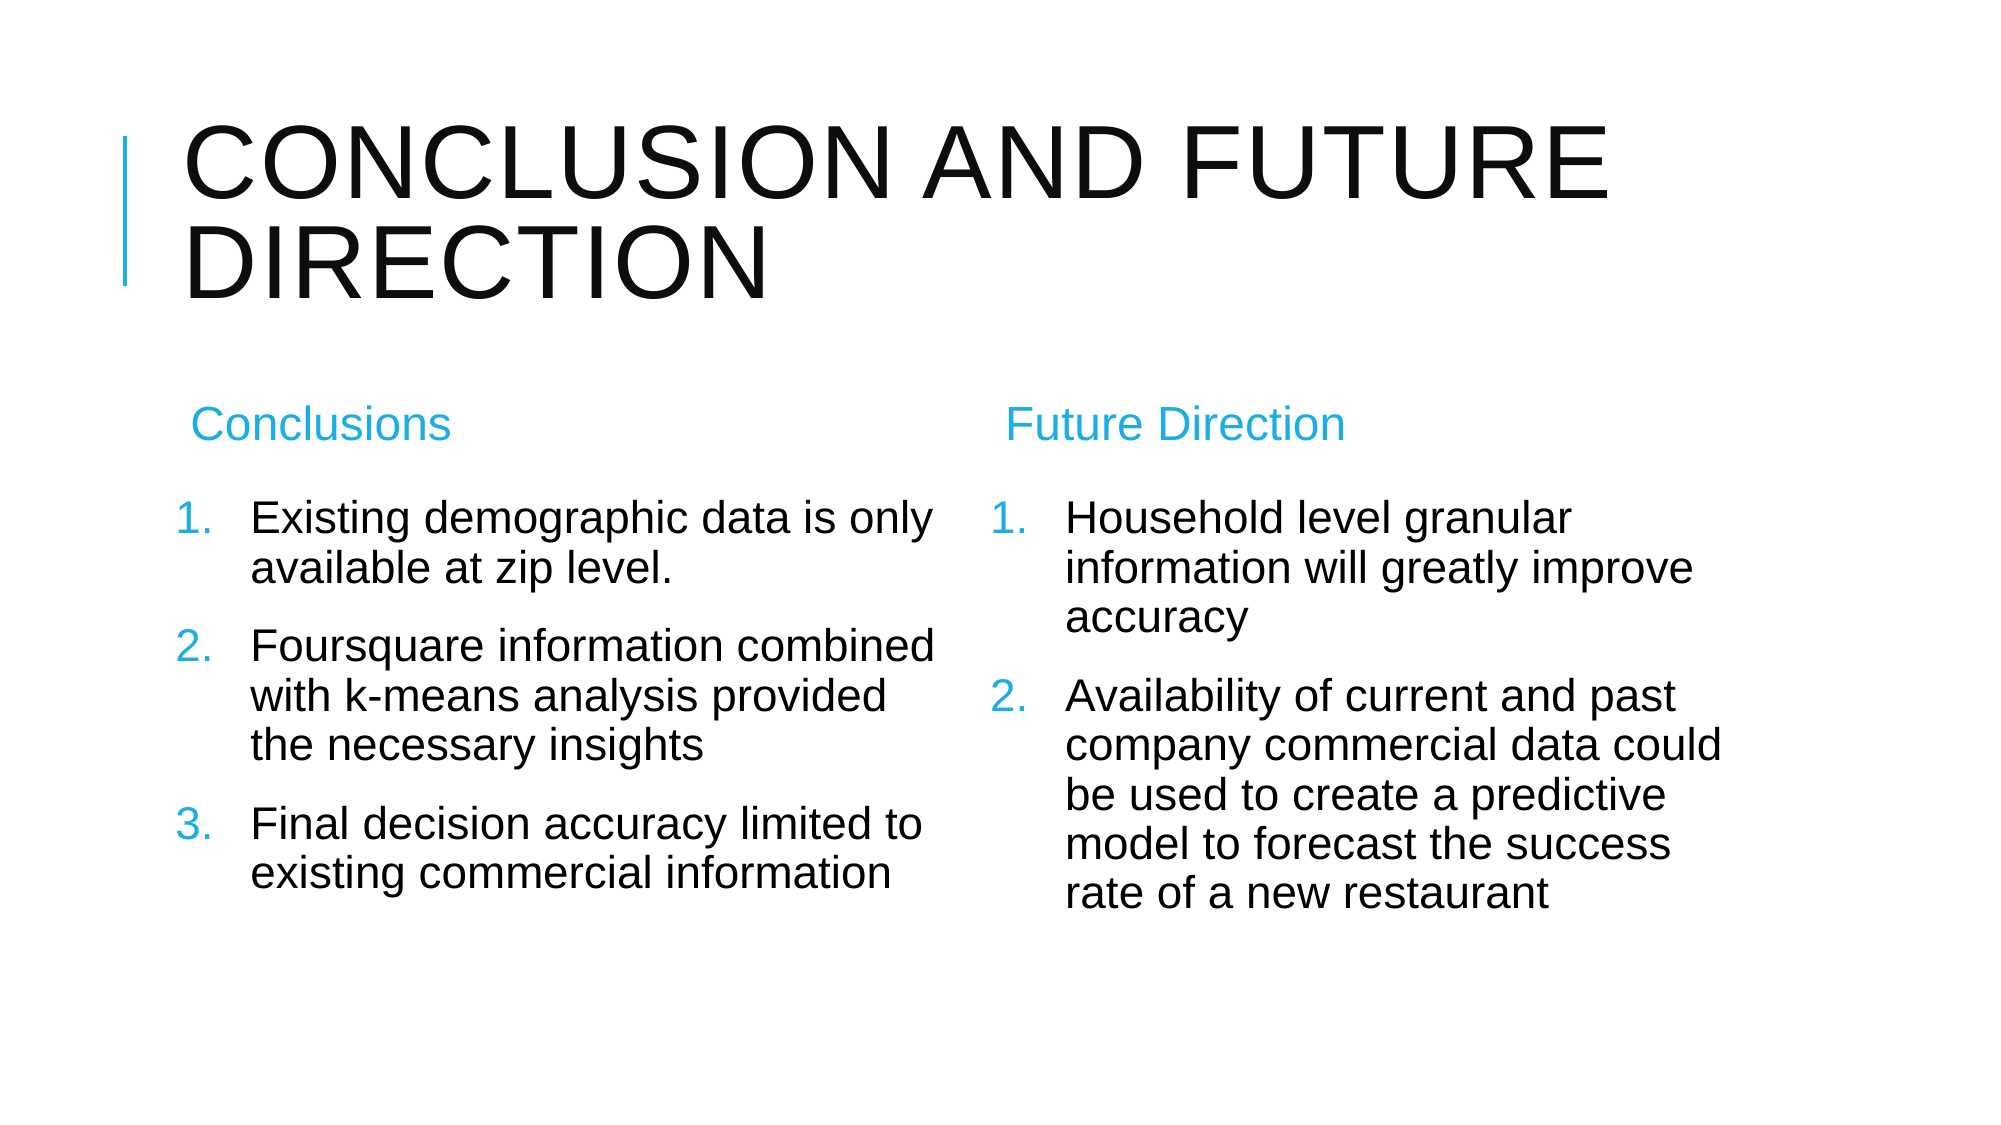

# Conclusion and future direction
Conclusions
Future Direction
Existing demographic data is only available at zip level.
Foursquare information combined with k-means analysis provided the necessary insights
Final decision accuracy limited to existing commercial information
Household level granular information will greatly improve accuracy
Availability of current and past company commercial data could be used to create a predictive model to forecast the success rate of a new restaurant